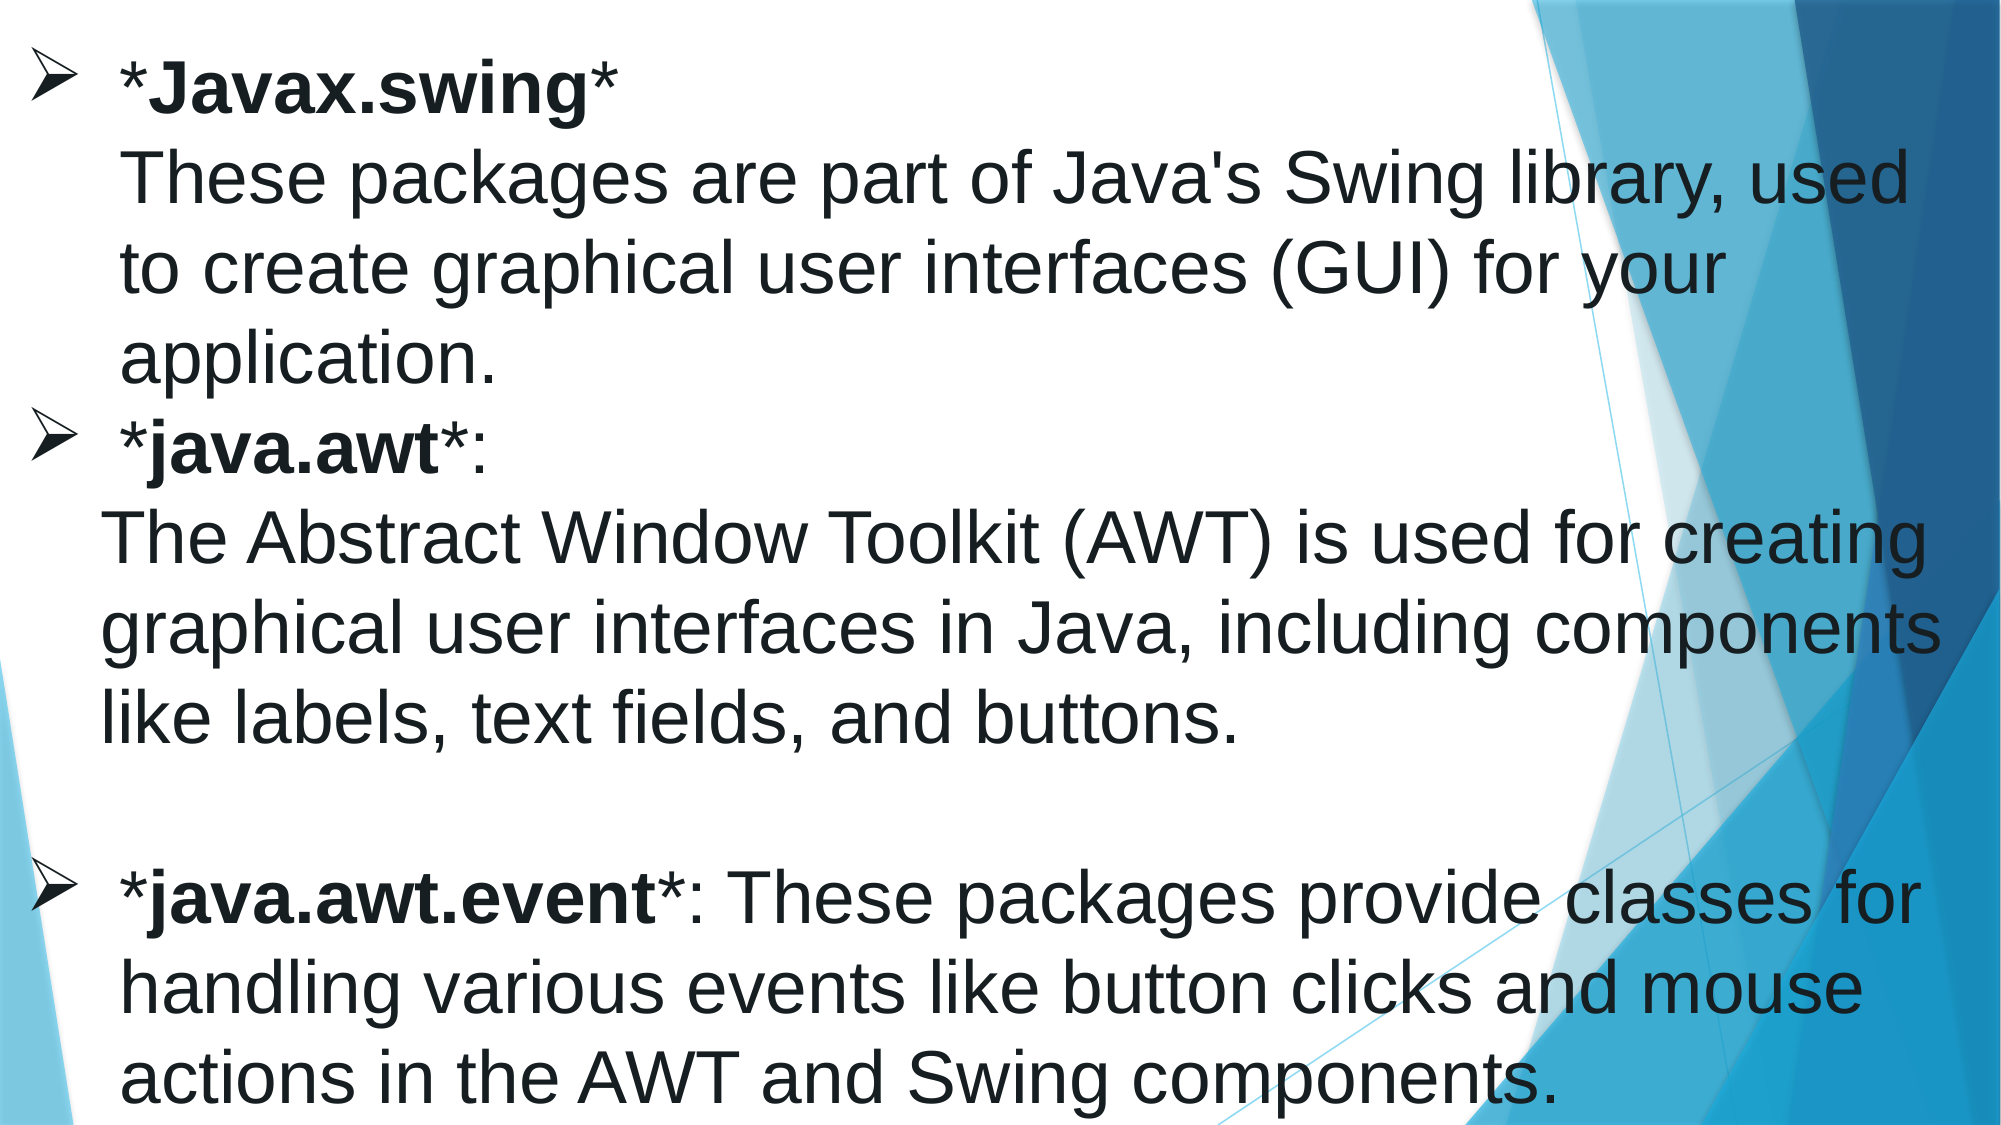

*Javax.swing*
These packages are part of Java's Swing library, used to create graphical user interfaces (GUI) for your application.
*java.awt*:
The Abstract Window Toolkit (AWT) is used for creating graphical user interfaces in Java, including components like labels, text fields, and buttons.

*java.awt.event*: These packages provide classes for handling various events like button clicks and mouse actions in the AWT and Swing components.